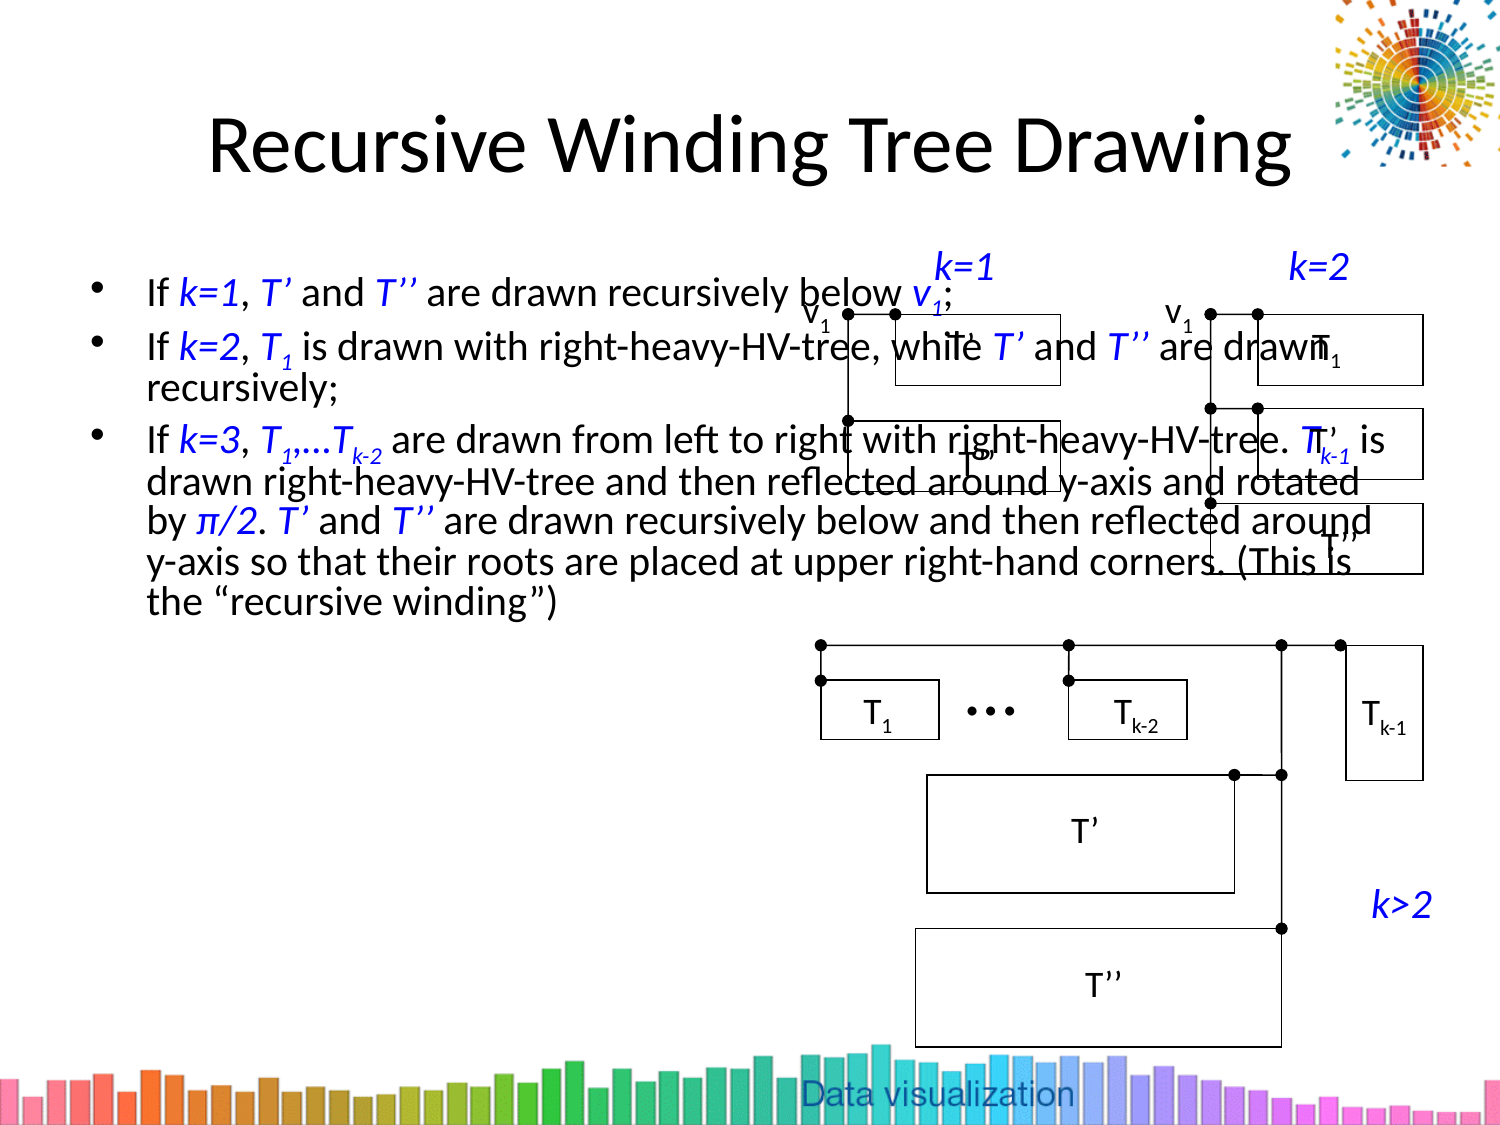

# Recursive Winding Tree Drawing
k=1
v1

T’

T’’
k=2
v1

T1

T’

T’’
If k=1, T’ and T’’ are drawn recursively below v1;
If k=2, T1 is drawn with right-heavy-HV-tree, while T’ and T’’ are drawn recursively;
If k=3, T1,…Tk-2 are drawn from left to right with right-heavy-HV-tree. Tk-1 is drawn right-heavy-HV-tree and then reflected around y-axis and rotated by π/2. T’ and T’’ are drawn recursively below and then reflected around y-axis so that their roots are placed at upper right-hand corners. (This is the “recursive winding”)
…

T1
Tk-2

Tk-1

T’
k>2

T’’